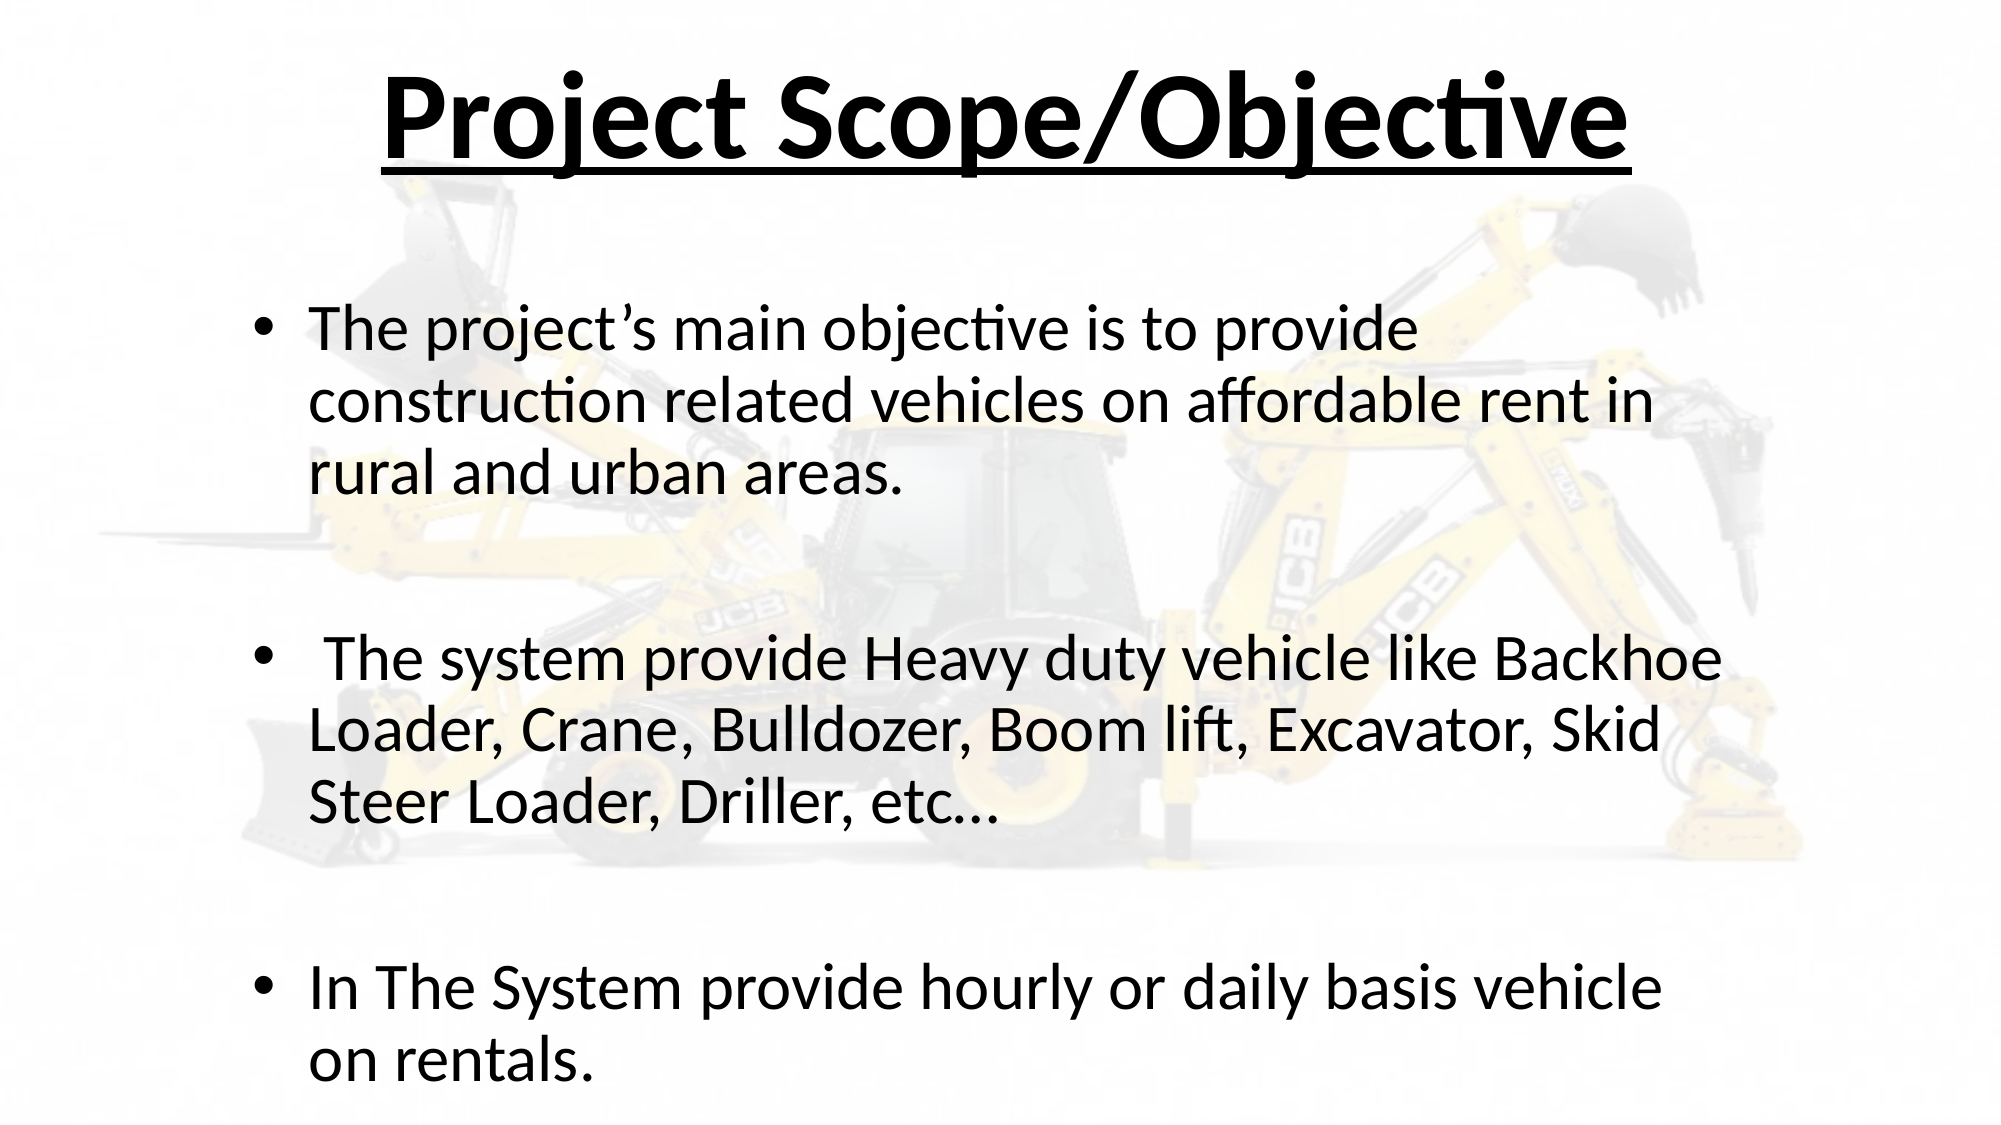

# Project Scope/Objective

The project’s main objective is to provide construction related vehicles on affordable rent in rural and urban areas.

 The system provide Heavy duty vehicle like Backhoe Loader, Crane, Bulldozer, Boom lift, Excavator, Skid Steer Loader, Driller, etc…

In The System provide hourly or daily basis vehicle on rentals.